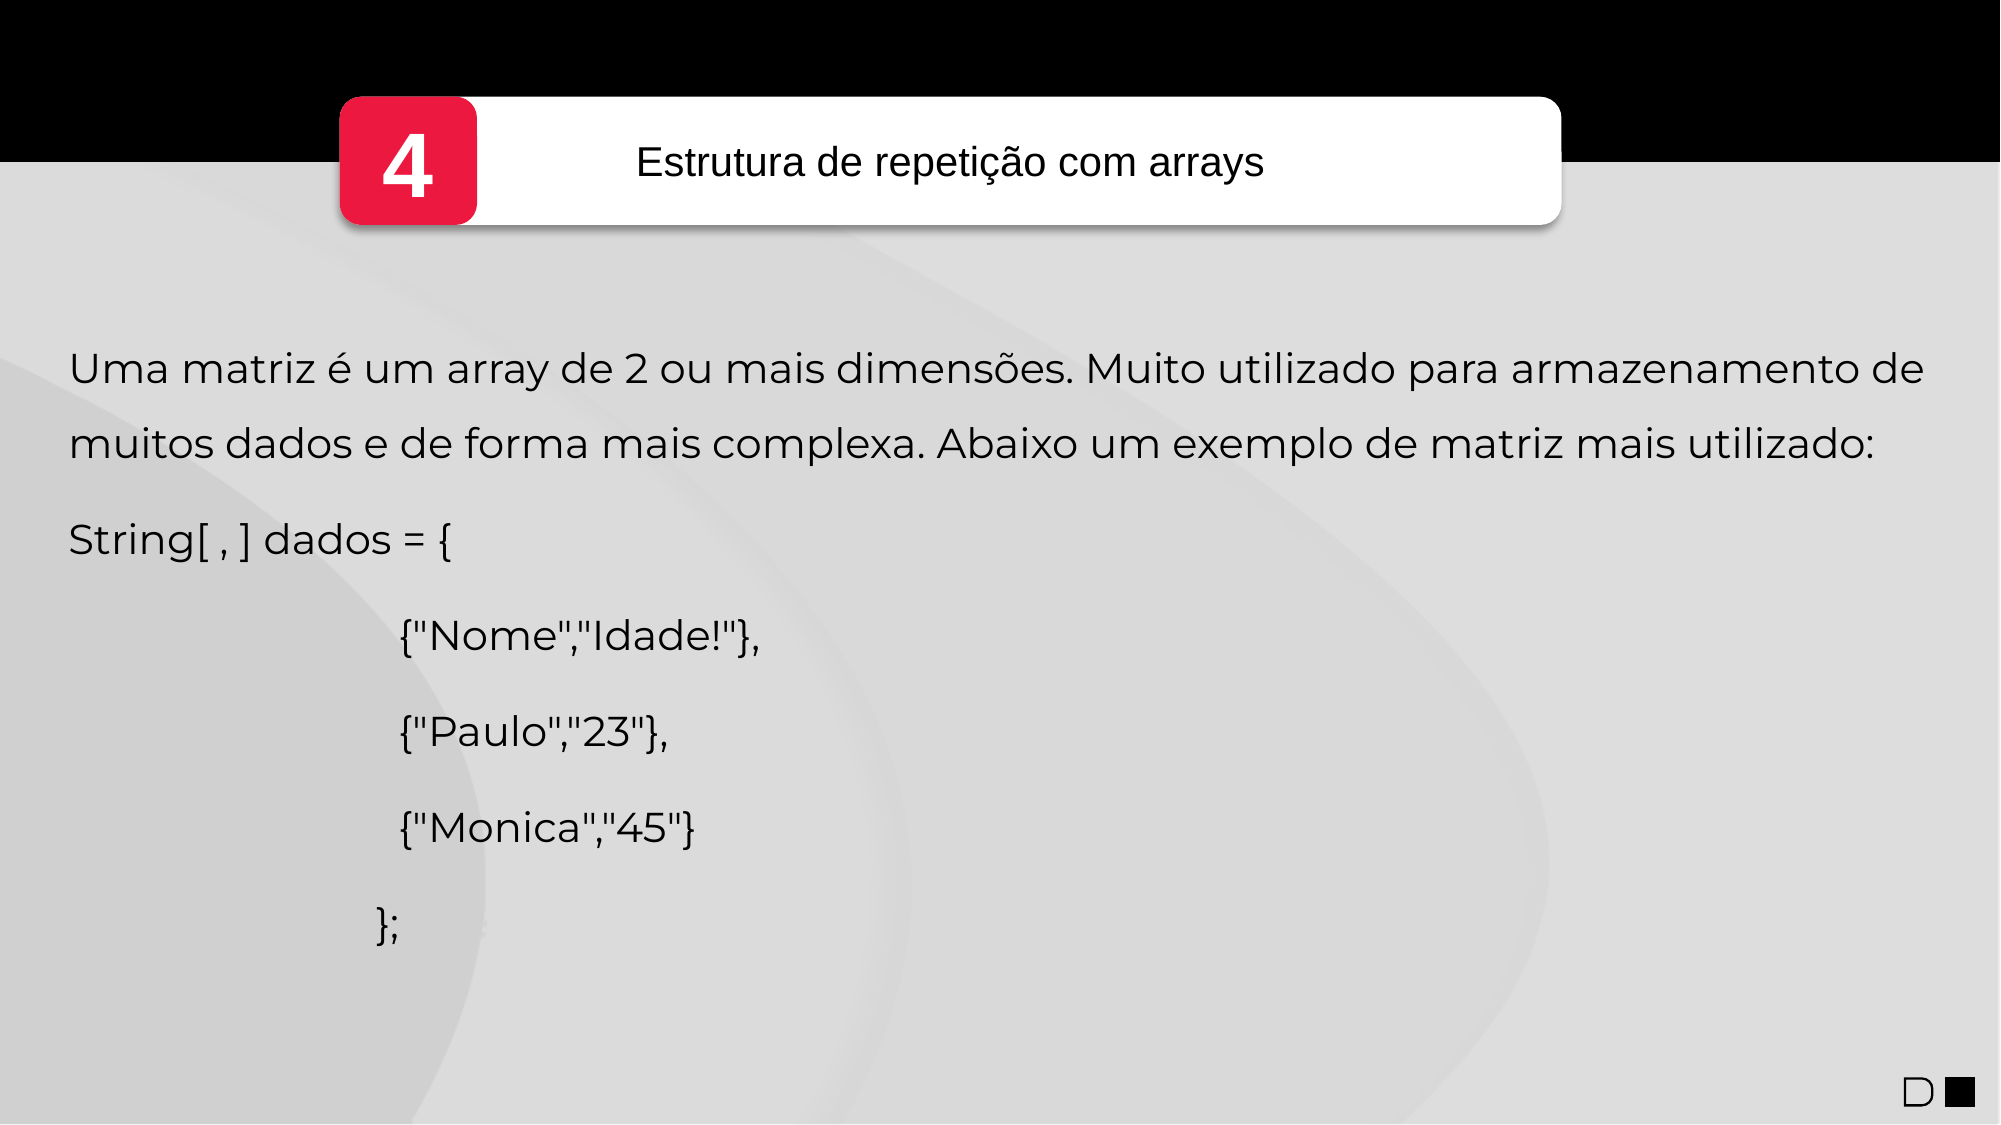

4
Estrutura de repetição com arrays

Uma matriz é um array de 2 ou mais dimensões. Muito utilizado para armazenamento de muitos dados e de forma mais complexa. Abaixo um exemplo de matriz mais utilizado:
String[ , ] dados = {
                              {"Nome","Idade!"},
                              {"Paulo","23"},
                              {"Monica","45"}
                            };